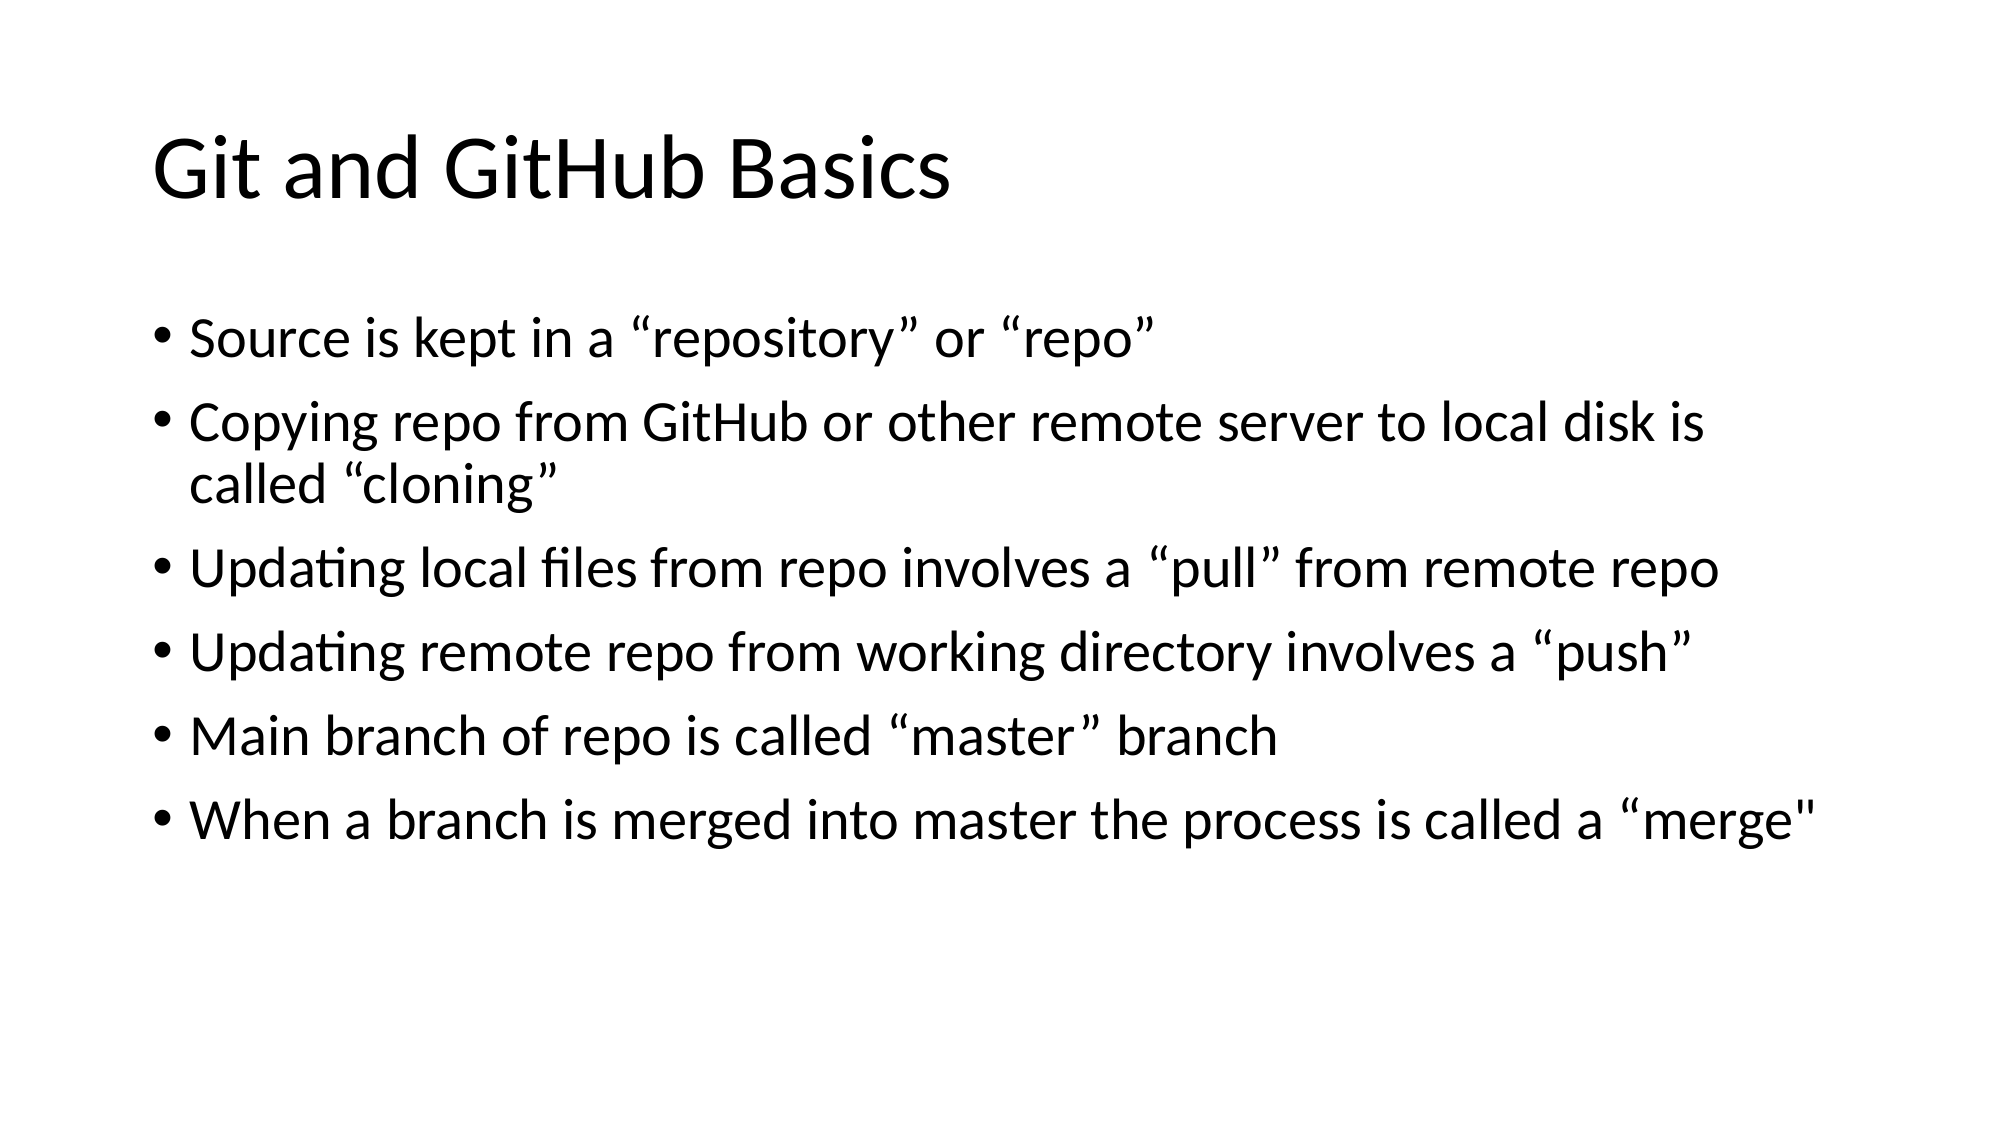

# Git and GitHub Basics
Source is kept in a “repository” or “repo”
Copying repo from GitHub or other remote server to local disk is called “cloning”
Updating local files from repo involves a “pull” from remote repo
Updating remote repo from working directory involves a “push”
Main branch of repo is called “master” branch
When a branch is merged into master the process is called a “merge"